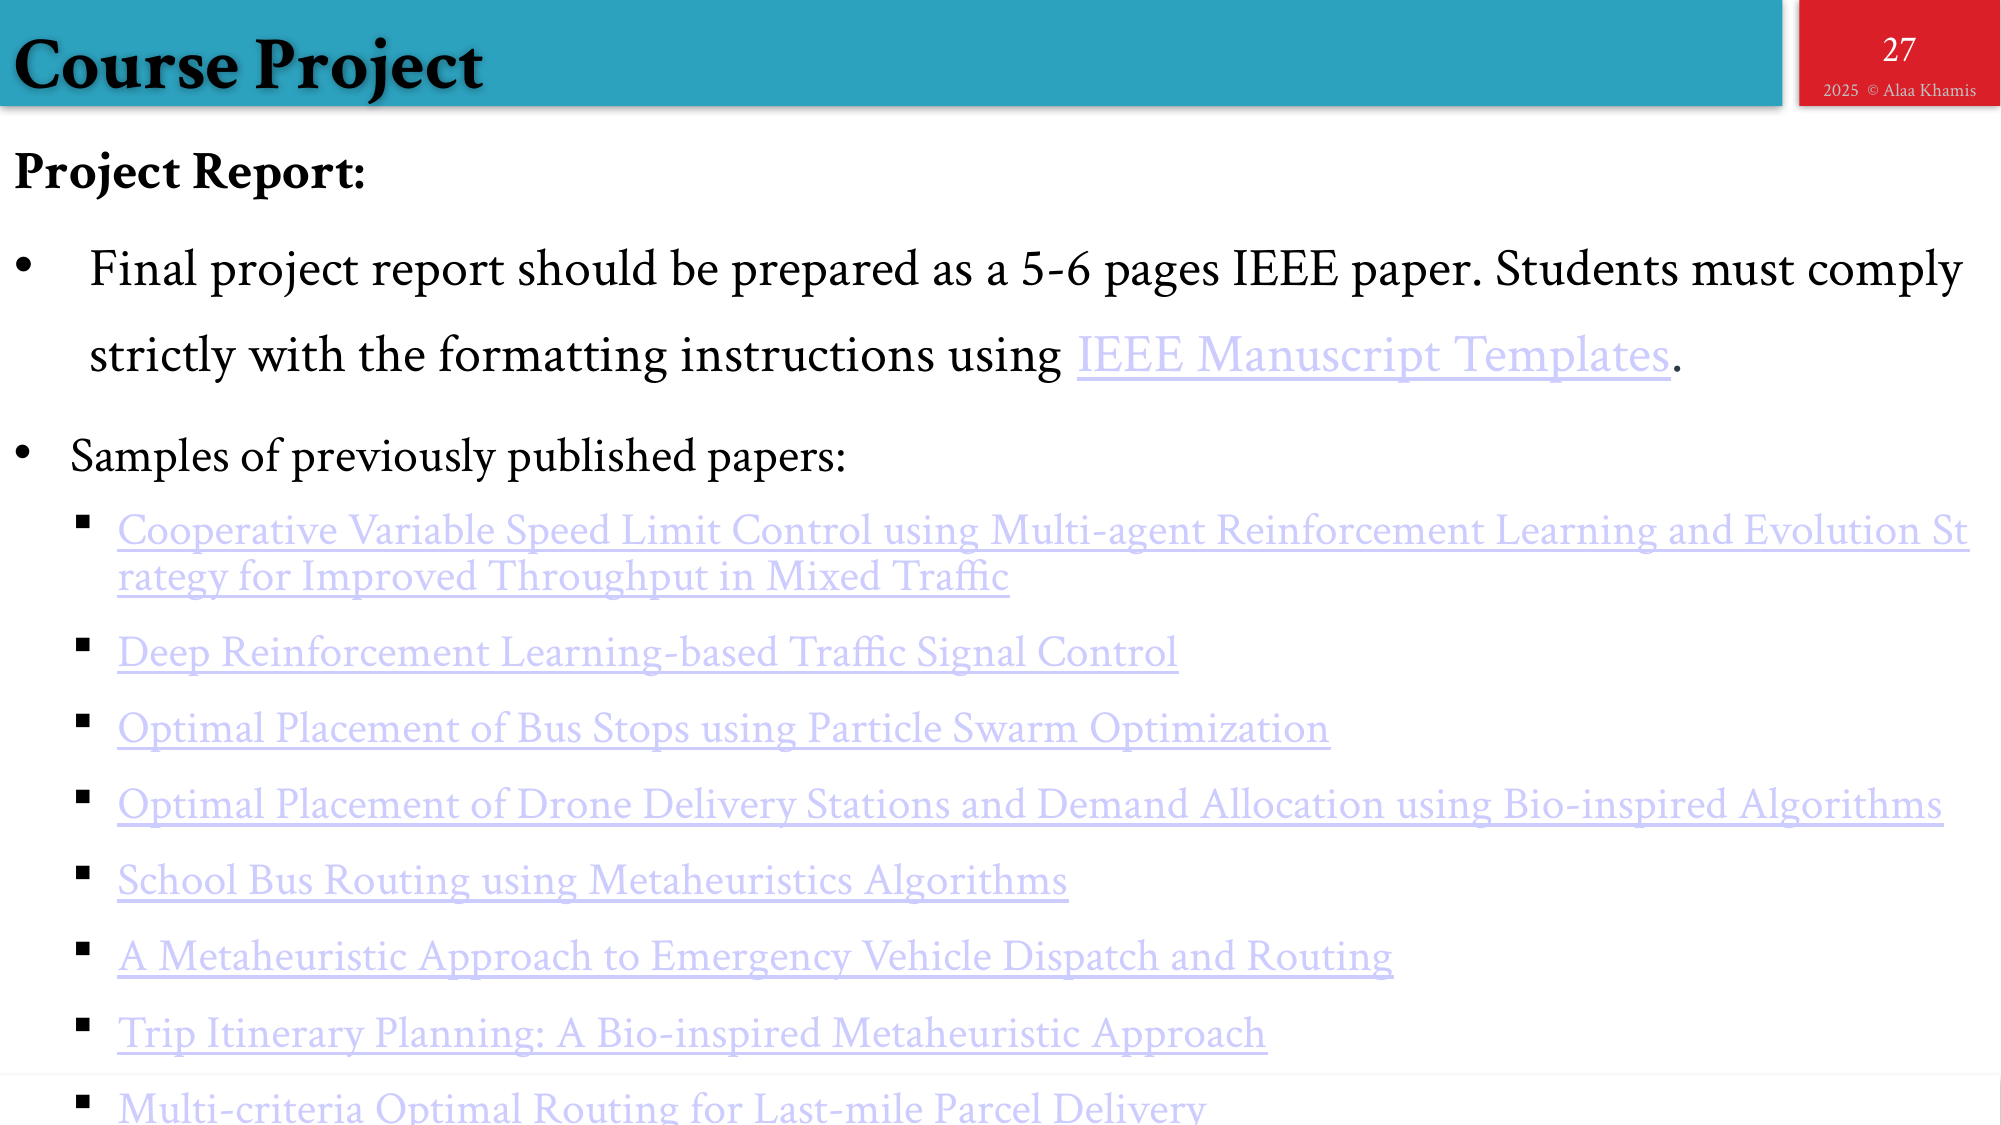

Course Project
Project Report:
Final project report should be prepared as a 5-6 pages IEEE paper. Students must comply strictly with the formatting instructions using IEEE Manuscript Templates.
Samples of previously published papers:
Cooperative Variable Speed Limit Control using Multi-agent Reinforcement Learning and Evolution Strategy for Improved Throughput in Mixed Traffic
Deep Reinforcement Learning-based Traffic Signal Control
Optimal Placement of Bus Stops using Particle Swarm Optimization
Optimal Placement of Drone Delivery Stations and Demand Allocation using Bio-inspired Algorithms
School Bus Routing using Metaheuristics Algorithms
A Metaheuristic Approach to Emergency Vehicle Dispatch and Routing
Trip Itinerary Planning: A Bio-inspired Metaheuristic Approach
Multi-criteria Optimal Routing for Last-mile Parcel Delivery